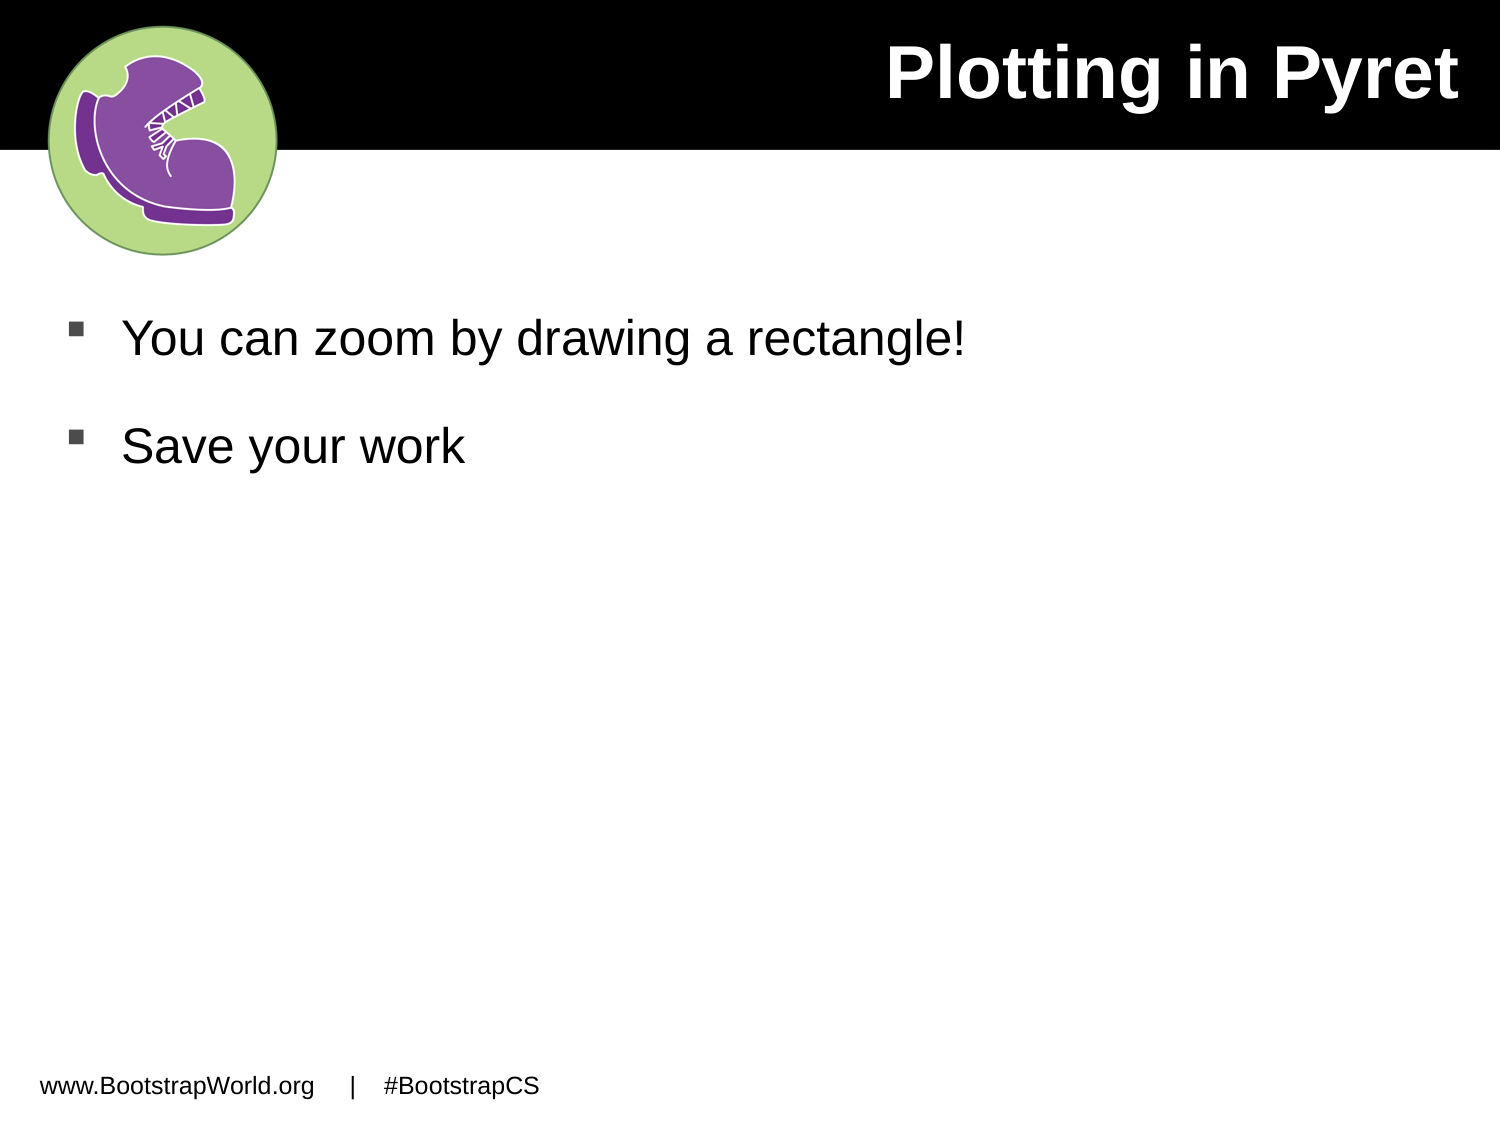

# Plotting in Pyret
You can zoom by drawing a rectangle!
Save your work
www.BootstrapWorld.org     |    #BootstrapCS